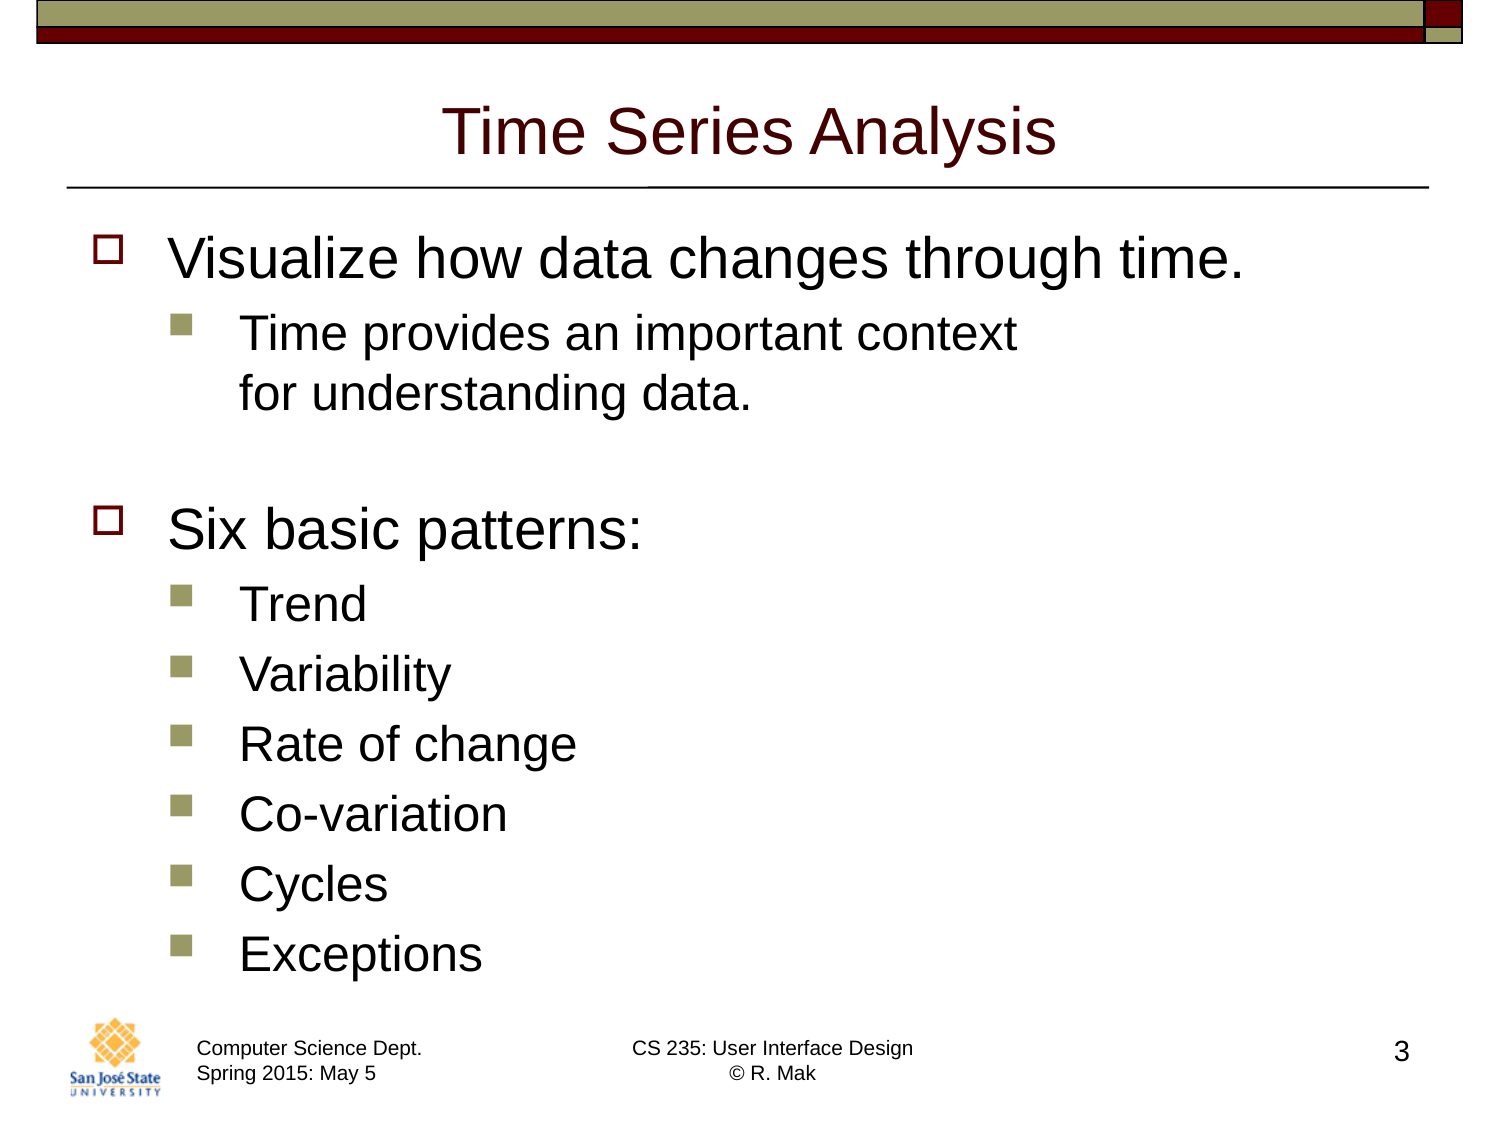

# Time Series Analysis
Visualize how data changes through time.
Time provides an important context
for understanding data.

Six basic patterns:
Trend
Variability
Rate of change
Co-variation
Cycles
Exceptions
3